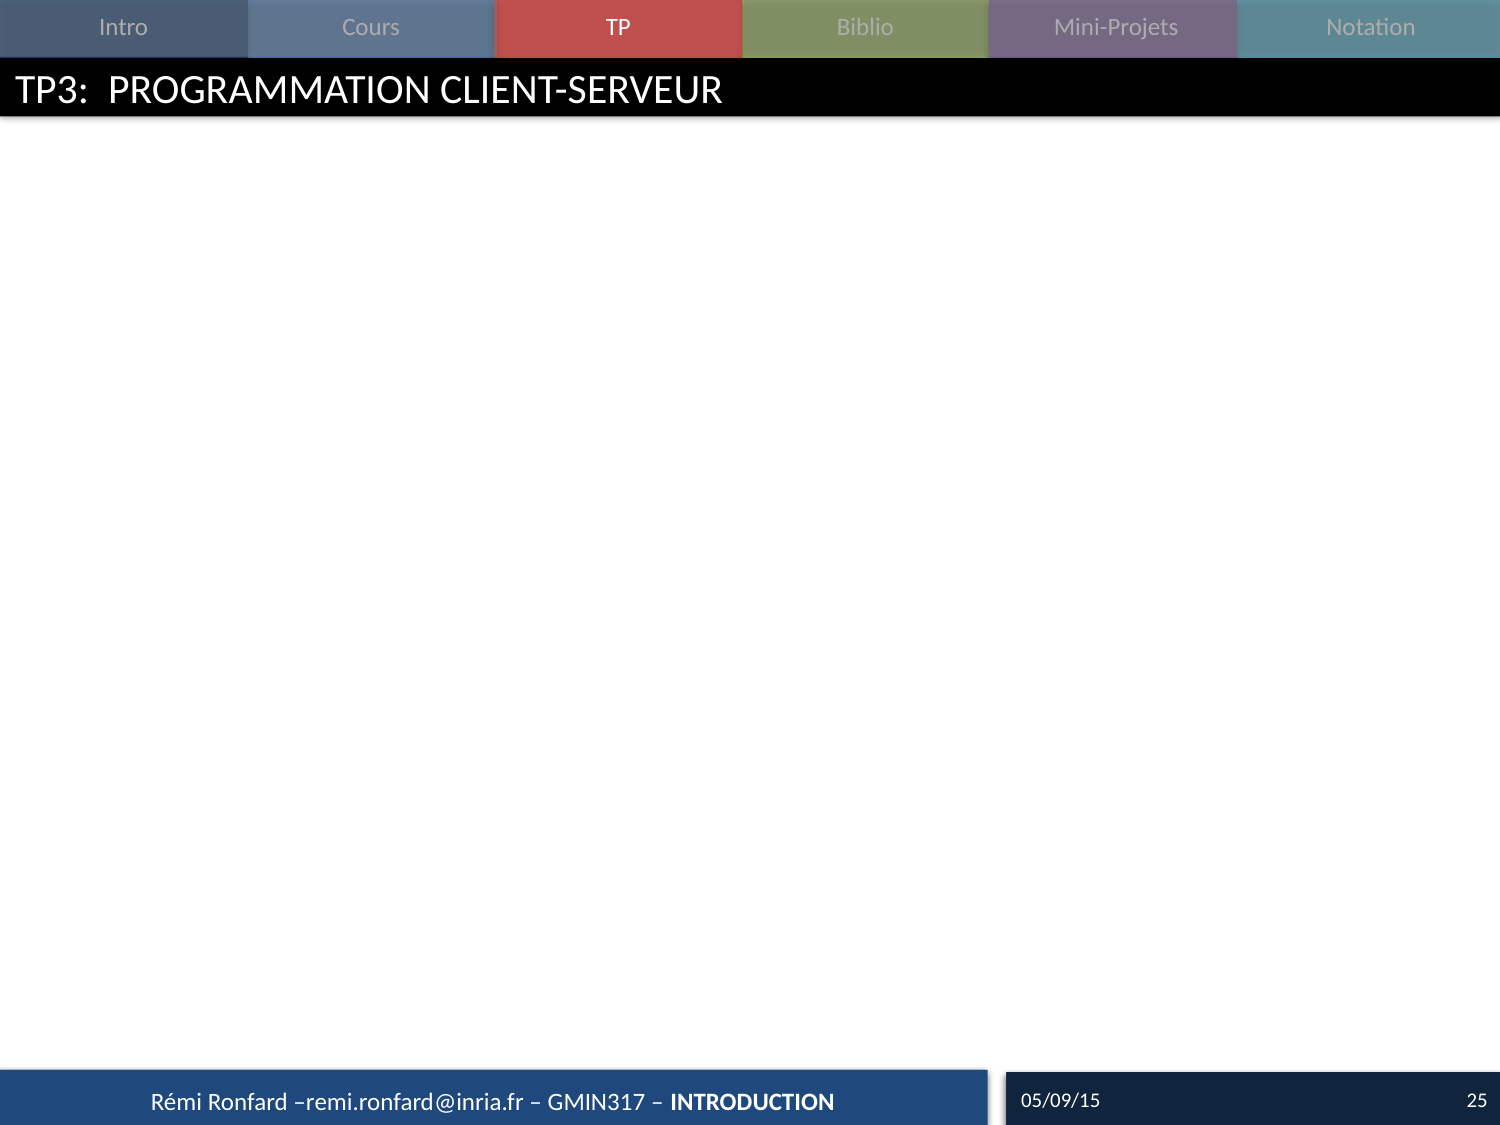

# TP3:  PROGRAMMATION CLIENT-SERVEUR

05/09/15
25
Rémi Ronfard –remi.ronfard@inria.fr – GMIN317 – INTRODUCTION